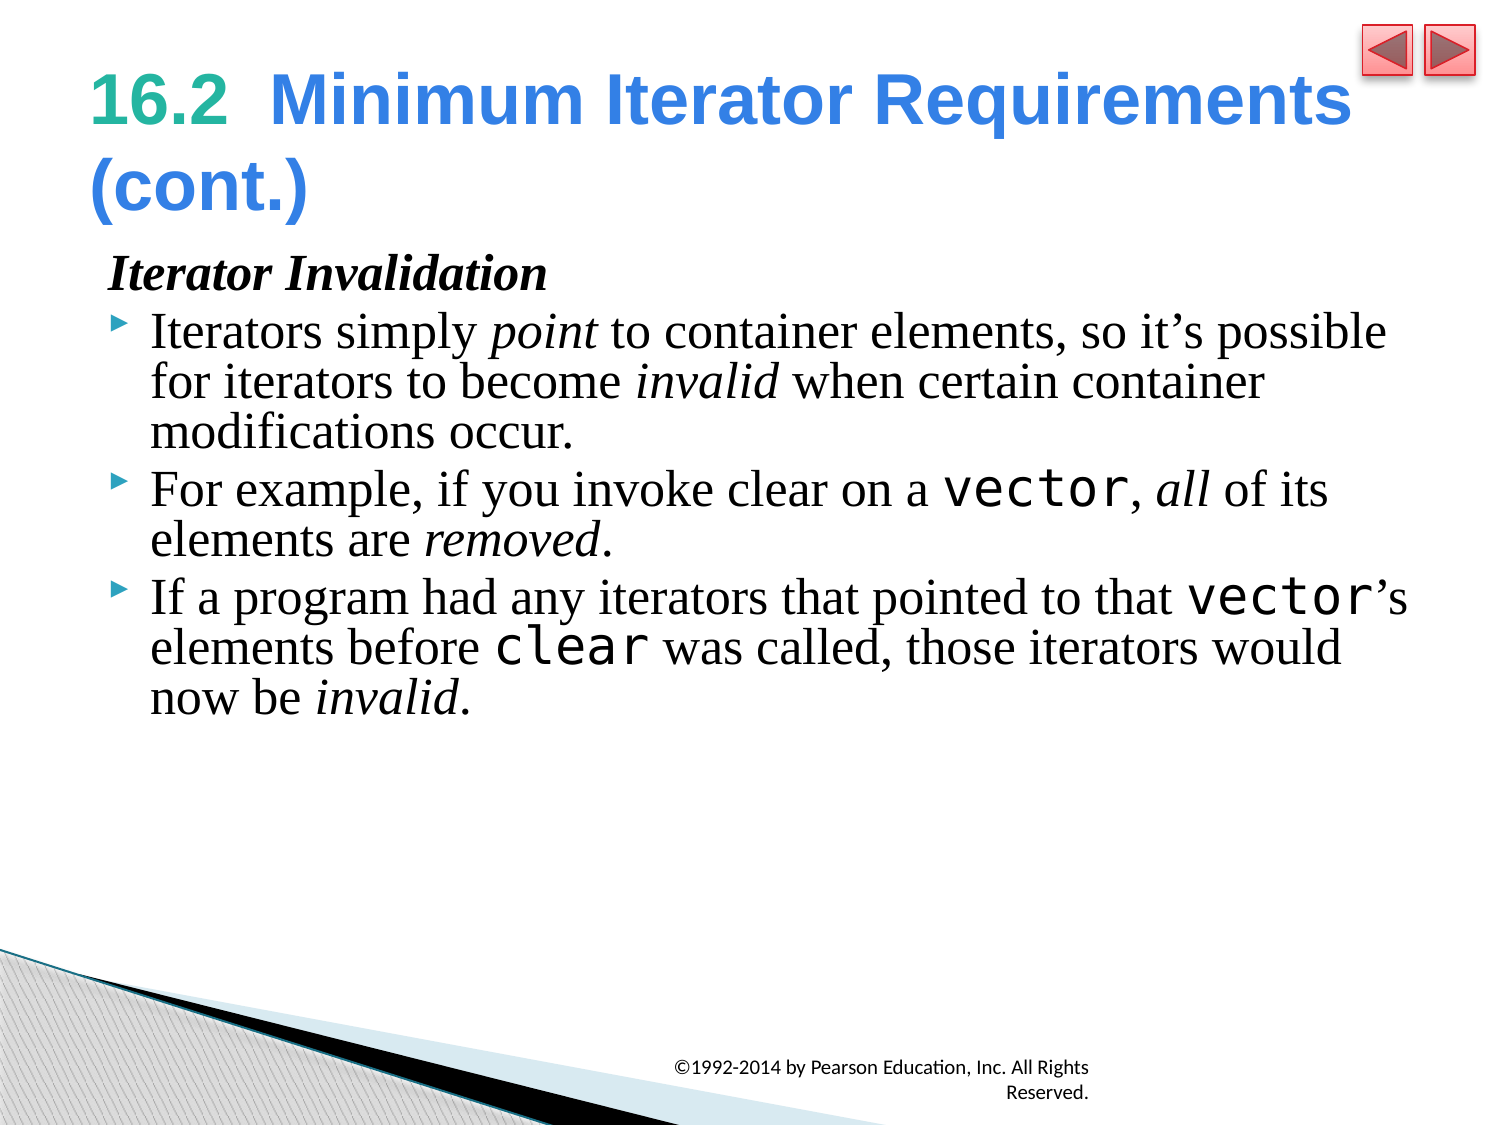

# 16.2  Minimum Iterator Requirements (cont.)
Iterator Invalidation
Iterators simply point to container elements, so it’s possible for iterators to become invalid when certain container modifications occur.
For example, if you invoke clear on a vector, all of its elements are removed.
If a program had any iterators that pointed to that vector’s elements before clear was called, those iterators would now be invalid.
©1992-2014 by Pearson Education, Inc. All Rights Reserved.